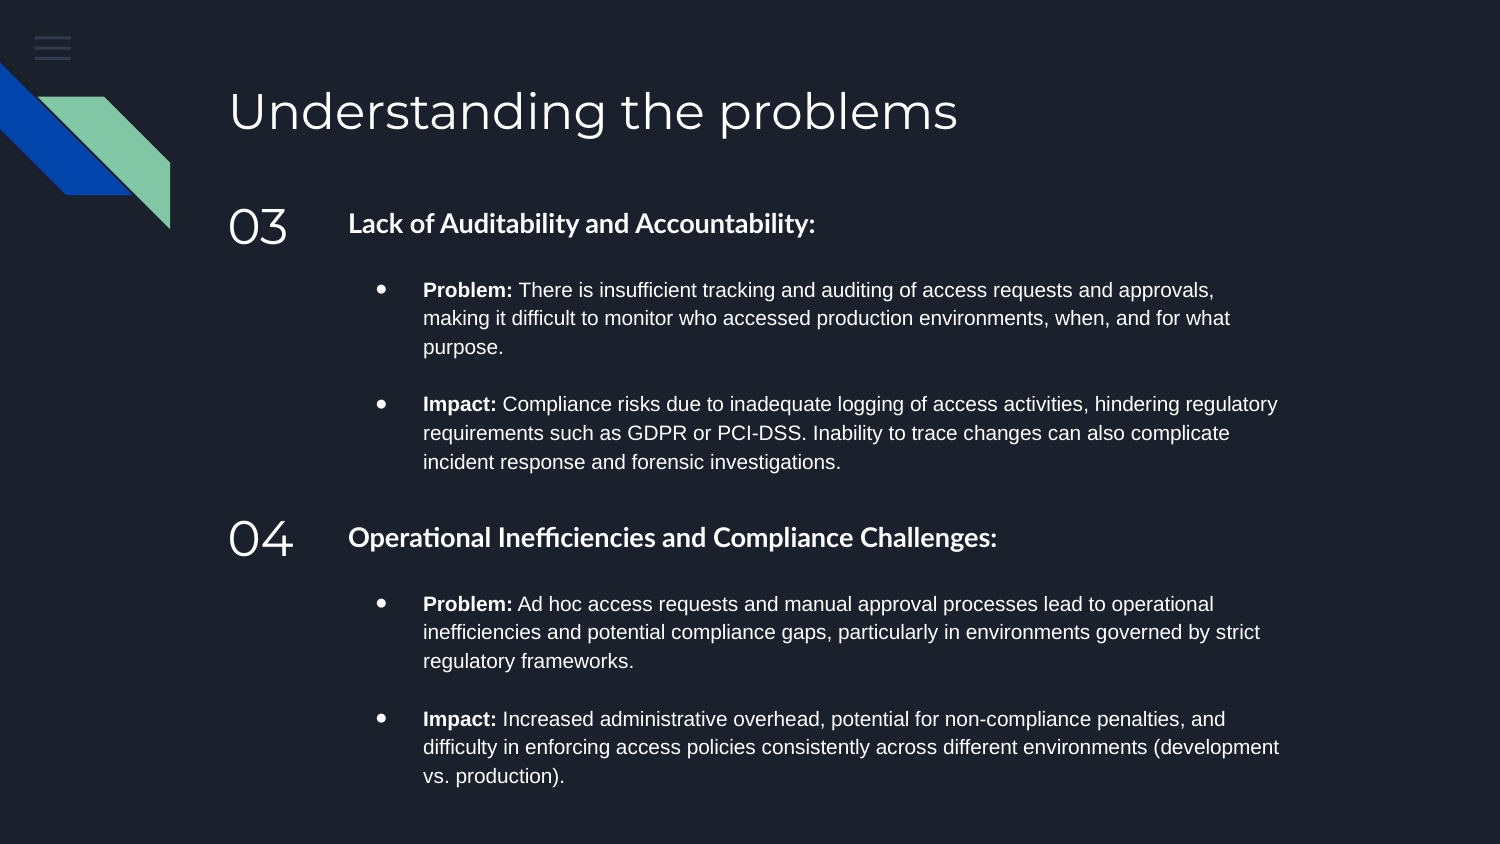

# Understanding the problems
03

Lack of Auditability and Accountability:
Problem: There is insufficient tracking and auditing of access requests and approvals, making it difficult to monitor who accessed production environments, when, and for what purpose.
Impact: Compliance risks due to inadequate logging of access activities, hindering regulatory requirements such as GDPR or PCI-DSS. Inability to trace changes can also complicate incident response and forensic investigations.

04

Operational Inefficiencies and Compliance Challenges:
Problem: Ad hoc access requests and manual approval processes lead to operational inefficiencies and potential compliance gaps, particularly in environments governed by strict regulatory frameworks.
Impact: Increased administrative overhead, potential for non-compliance penalties, and difficulty in enforcing access policies consistently across different environments (development vs. production).